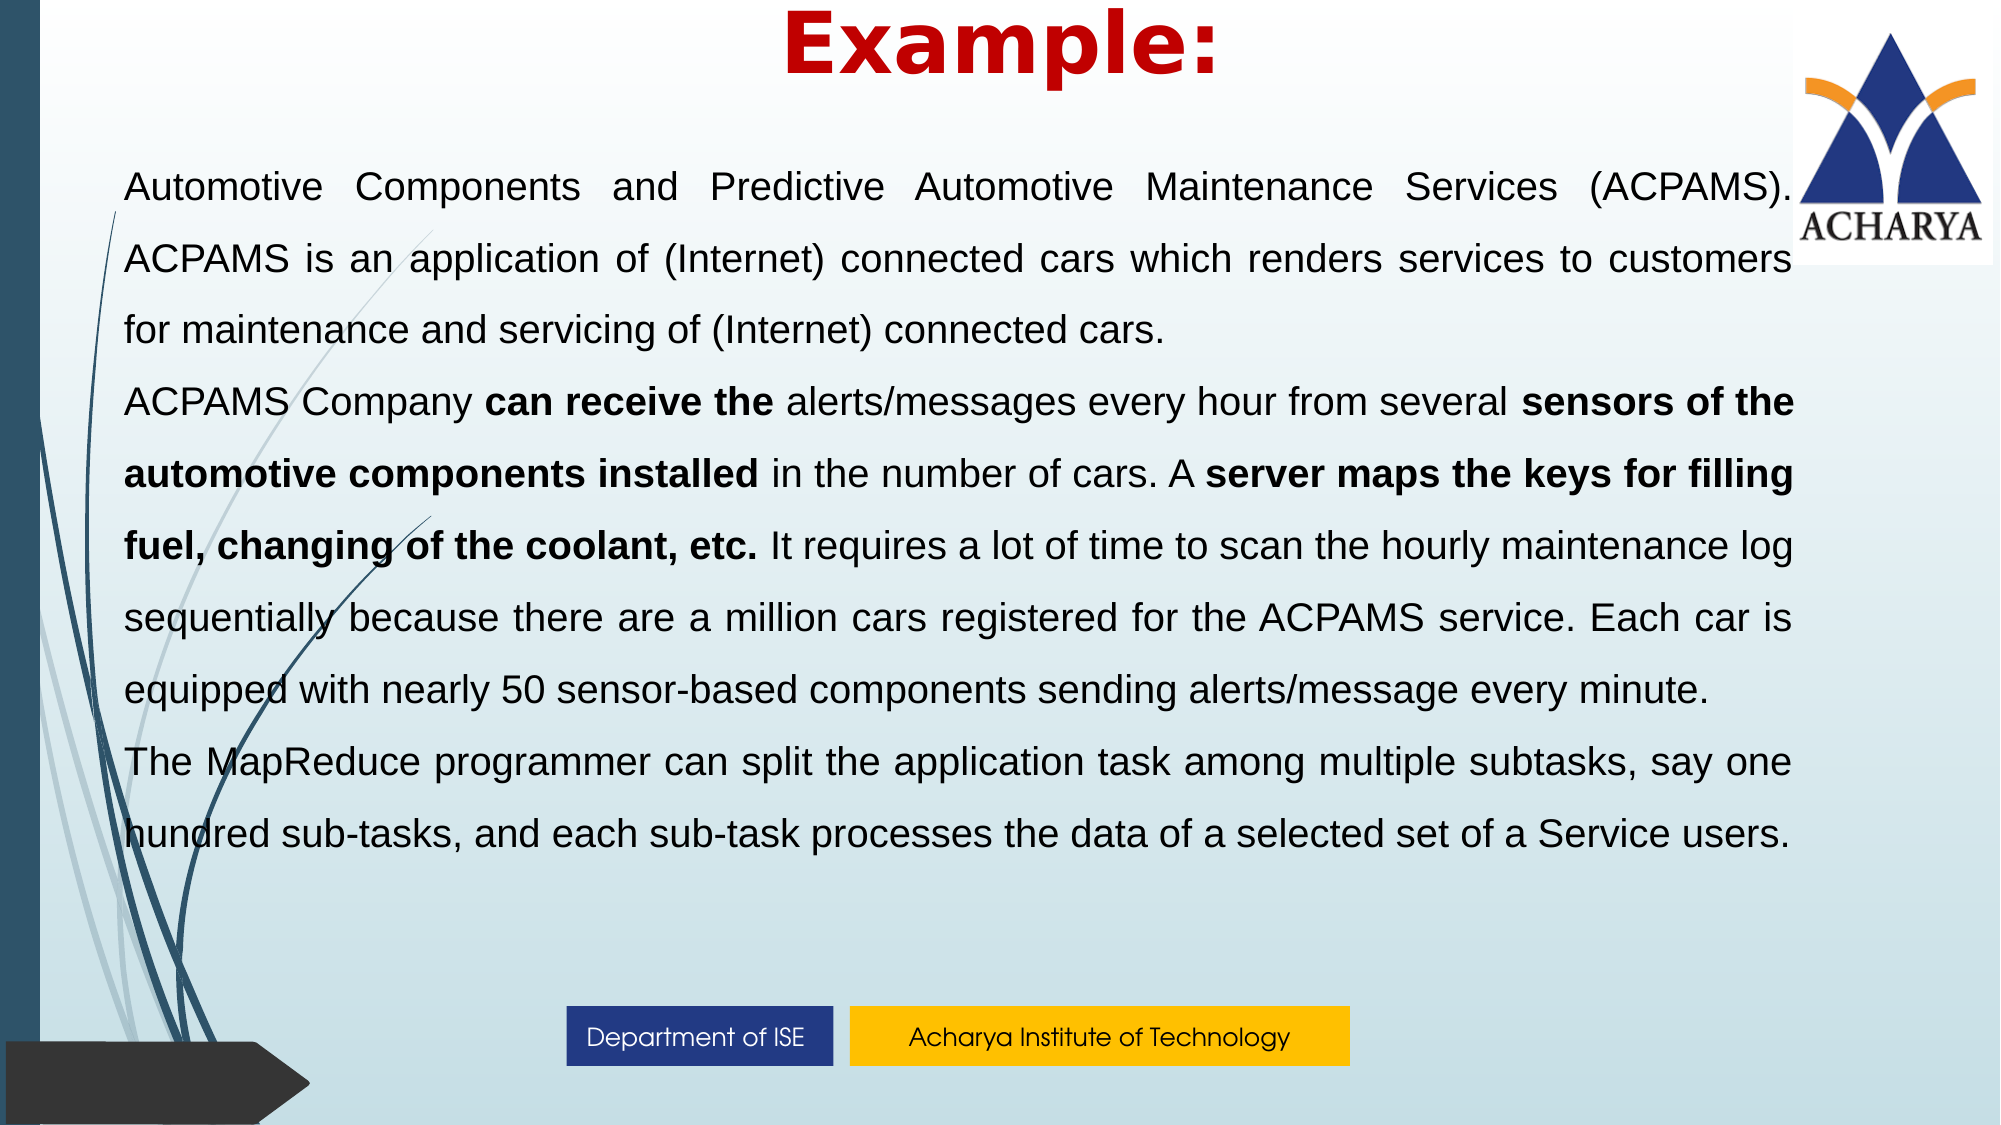

# Example:
Automotive Components and Predictive Automotive Maintenance Services (ACPAMS). ACPAMS is an application of (Internet) connected cars which renders services to customers for maintenance and servicing of (Internet) connected cars.
ACPAMS Company can receive the alerts/messages every hour from several sensors of the automotive components installed in the number of cars. A server maps the keys for filling fuel, changing of the coolant, etc. It requires a lot of time to scan the hourly maintenance log sequentially because there are a million cars registered for the ACPAMS service. Each car is equipped with nearly 50 sensor-based components sending alerts/message every minute.
The MapReduce programmer can split the application task among multiple subtasks, say one hundred sub-tasks, and each sub-task processes the data of a selected set of a Service users.